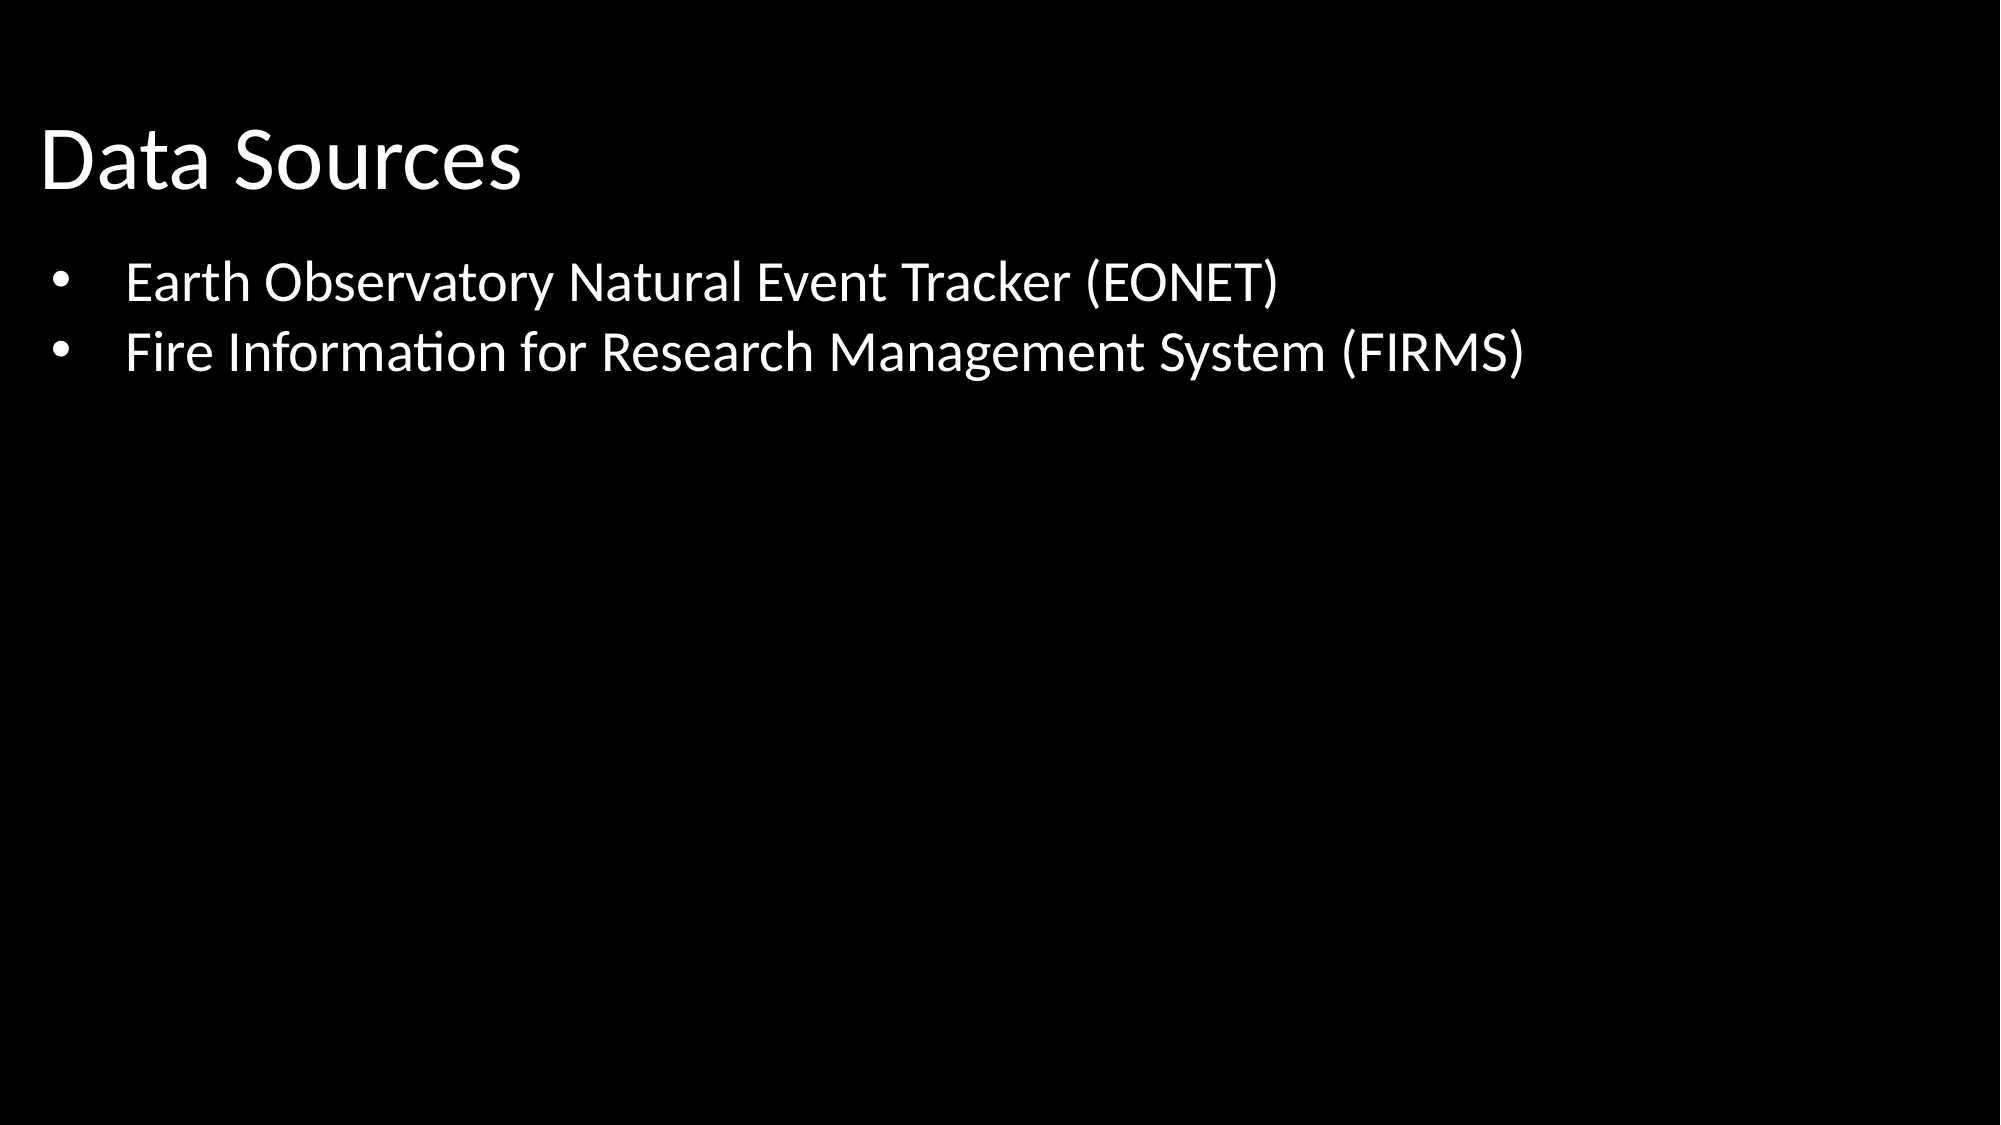

# Data Sources
Earth Observatory Natural Event Tracker (EONET)
Fire Information for Research Management System (FIRMS)